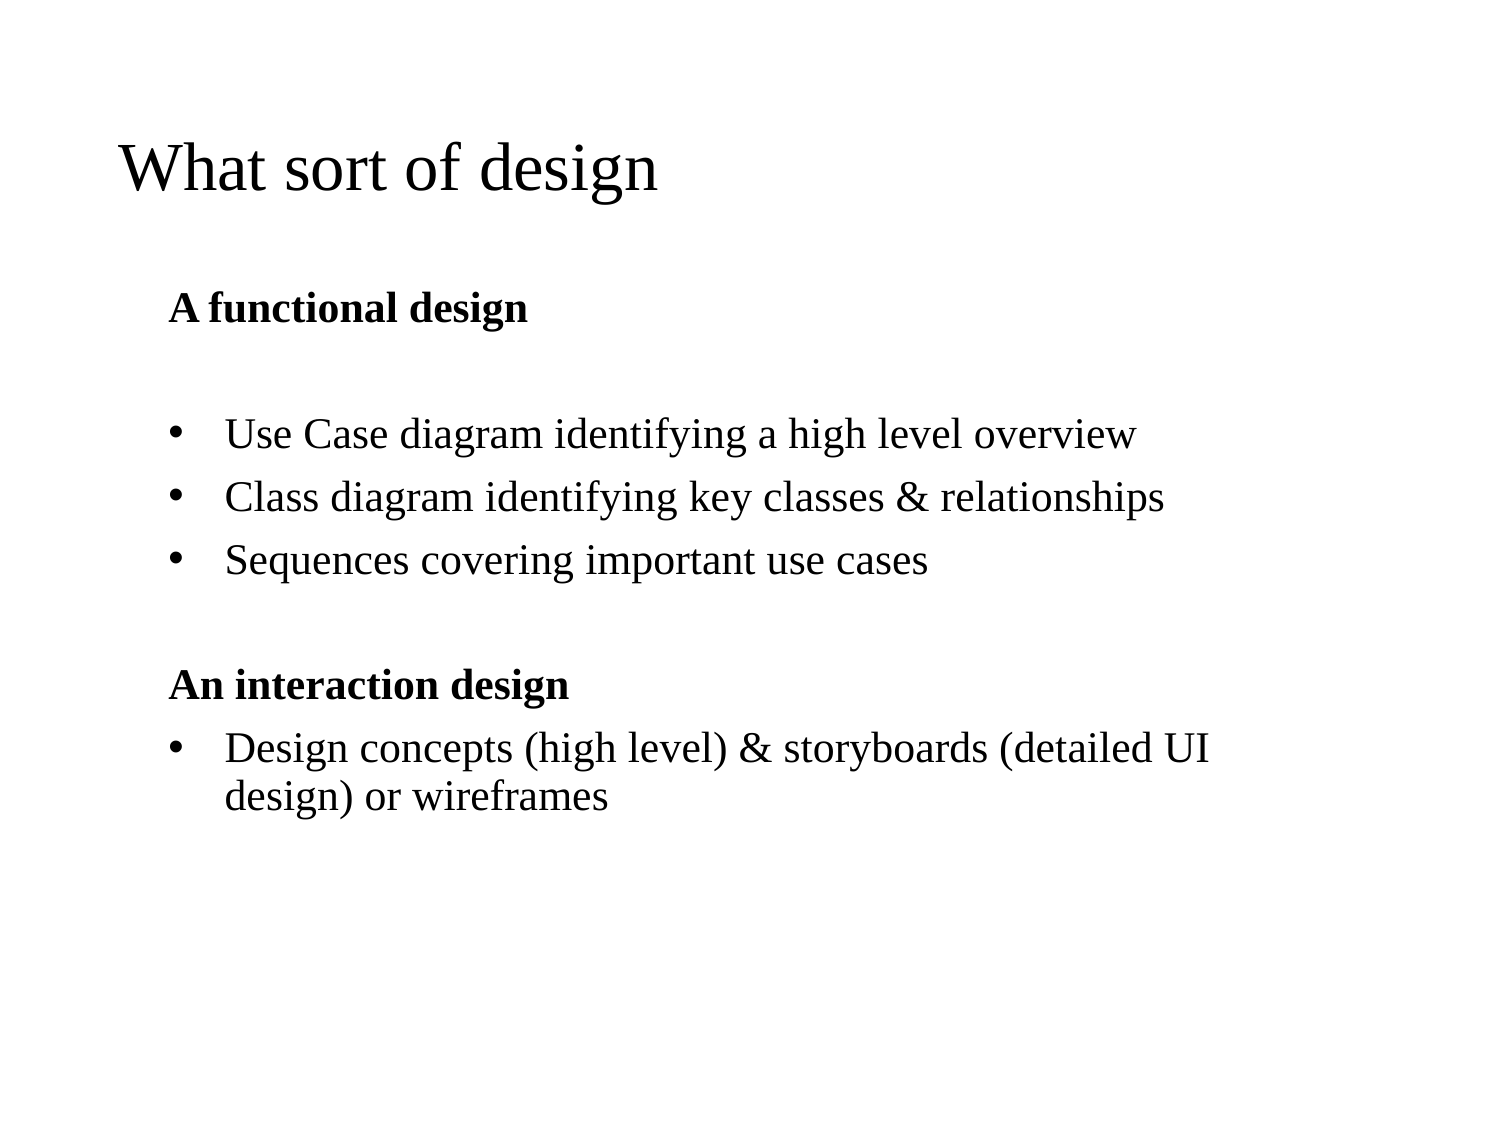

# What sort of design
A functional design

Use Case diagram identifying a high level overview
Class diagram identifying key classes & relationships
Sequences covering important use cases

An interaction design
Design concepts (high level) & storyboards (detailed UI design) or wireframes